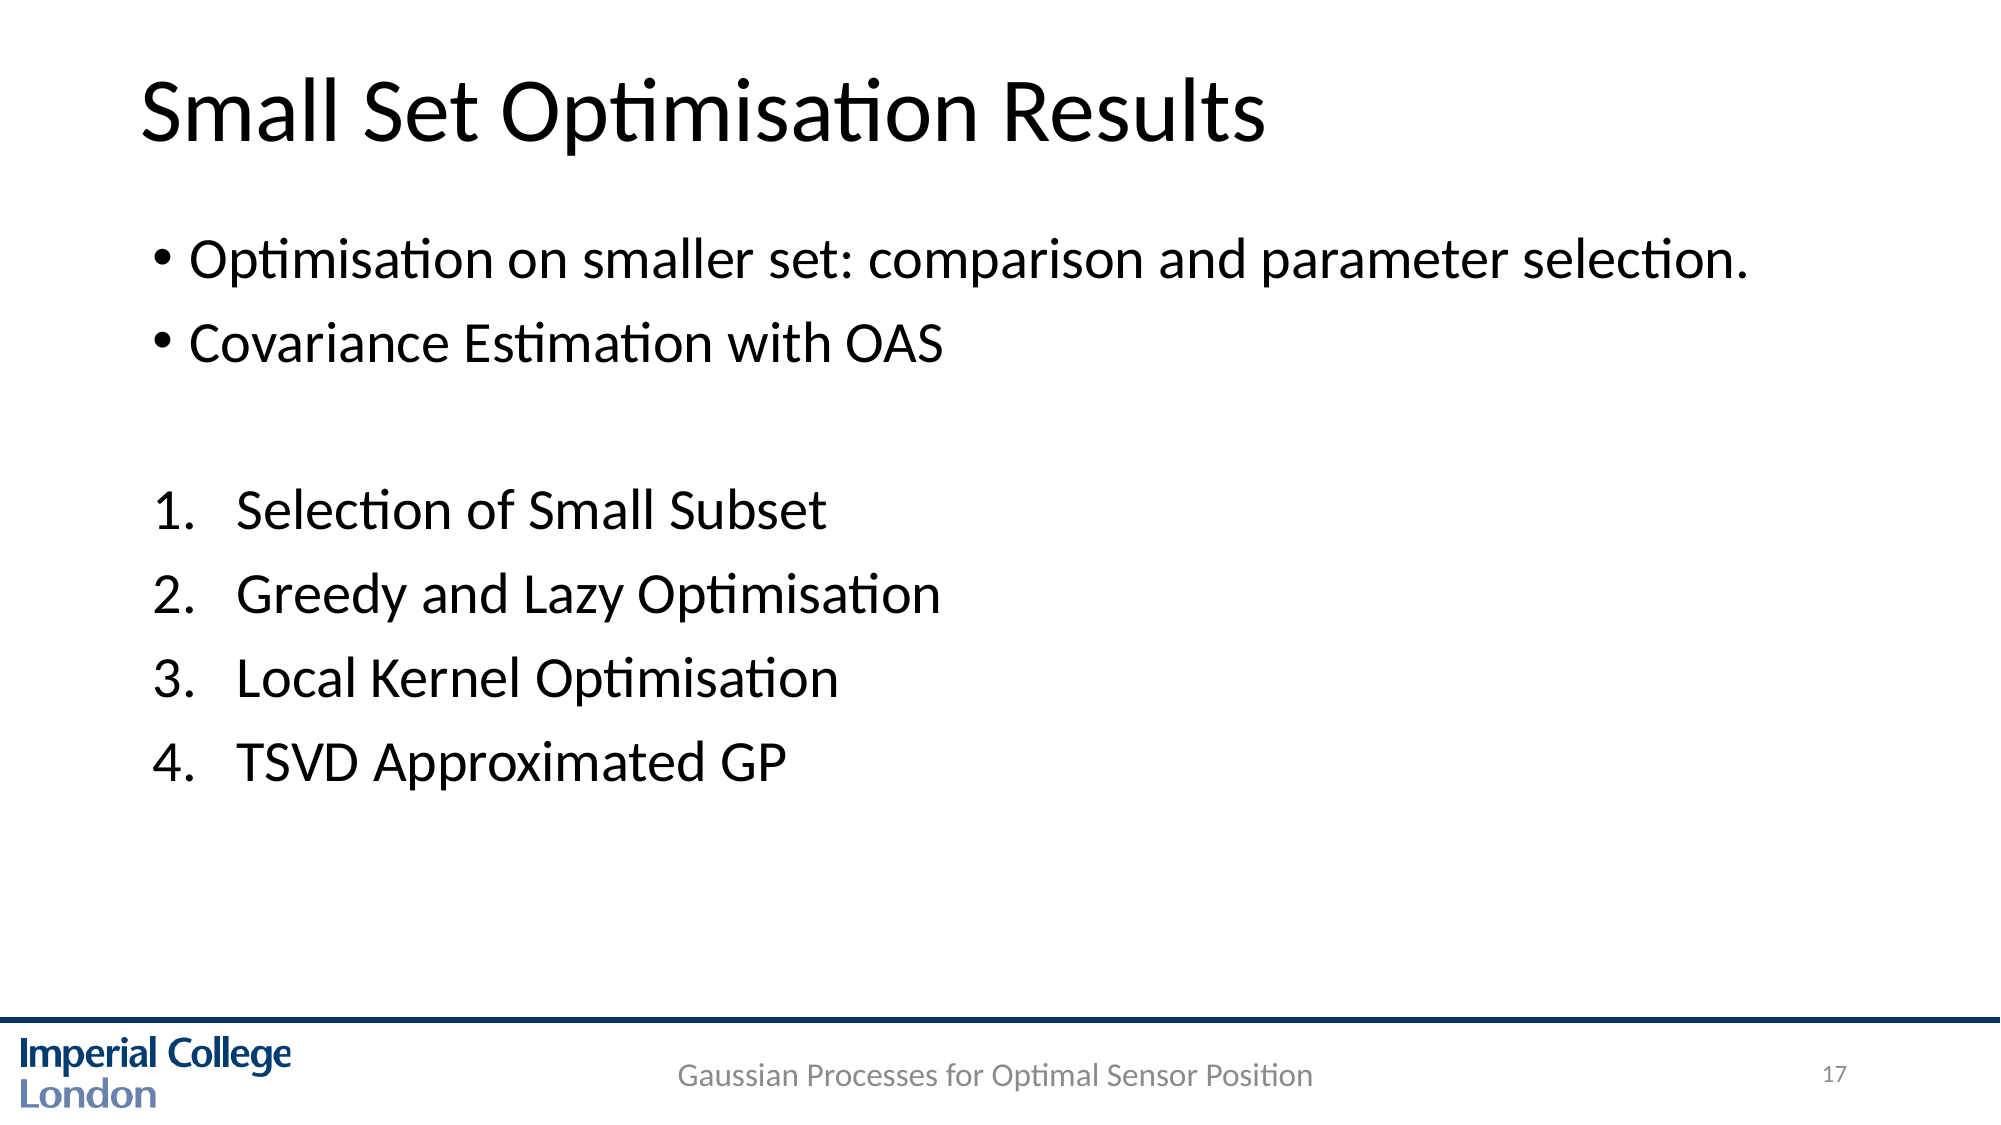

# Small Set Optimisation Results
Optimisation on smaller set: comparison and parameter selection.
Covariance Estimation with OAS

Selection of Small Subset
Greedy and Lazy Optimisation
Local Kernel Optimisation
TSVD Approximated GP
Gaussian Processes for Optimal Sensor Position
17